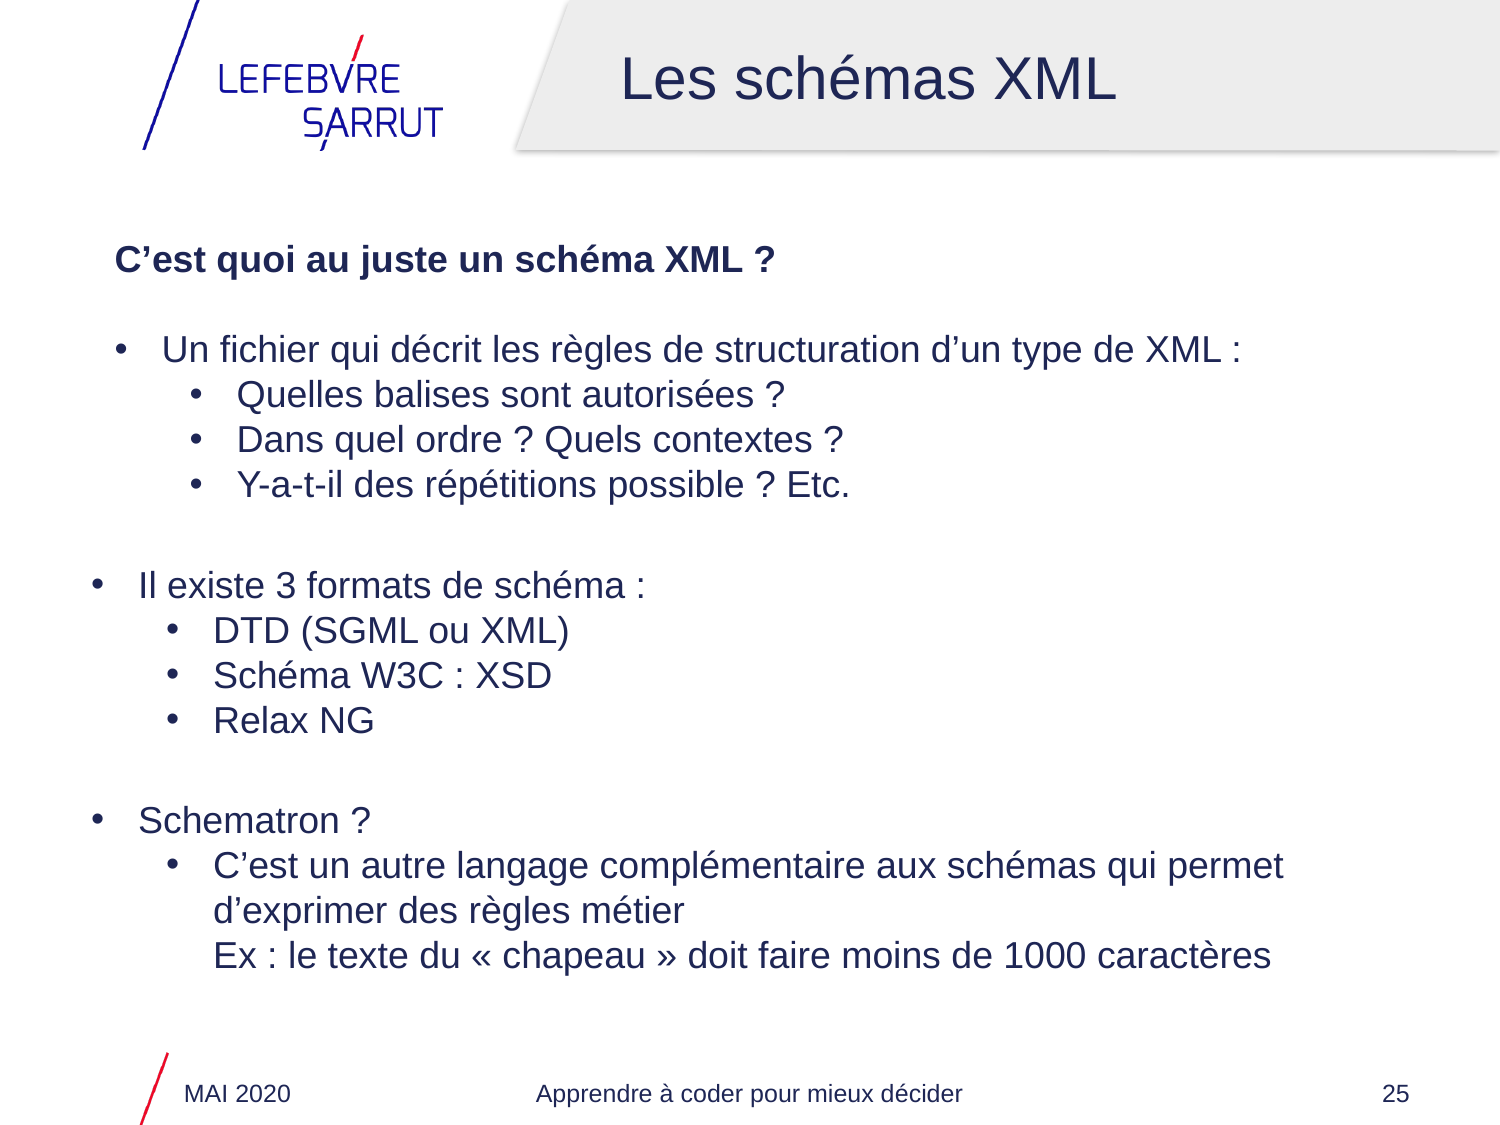

# Les schémas XML
C’est quoi au juste un schéma XML ?

Un fichier qui décrit les règles de structuration d’un type de XML :
Quelles balises sont autorisées ?
Dans quel ordre ? Quels contextes ?
Y-a-t-il des répétitions possible ? Etc.
Il existe 3 formats de schéma :
DTD (SGML ou XML)
Schéma W3C : XSD
Relax NG
Schematron ?
C’est un autre langage complémentaire aux schémas qui permet d’exprimer des règles métier
Ex : le texte du « chapeau » doit faire moins de 1000 caractères
MAI 2020
Apprendre à coder pour mieux décider
25